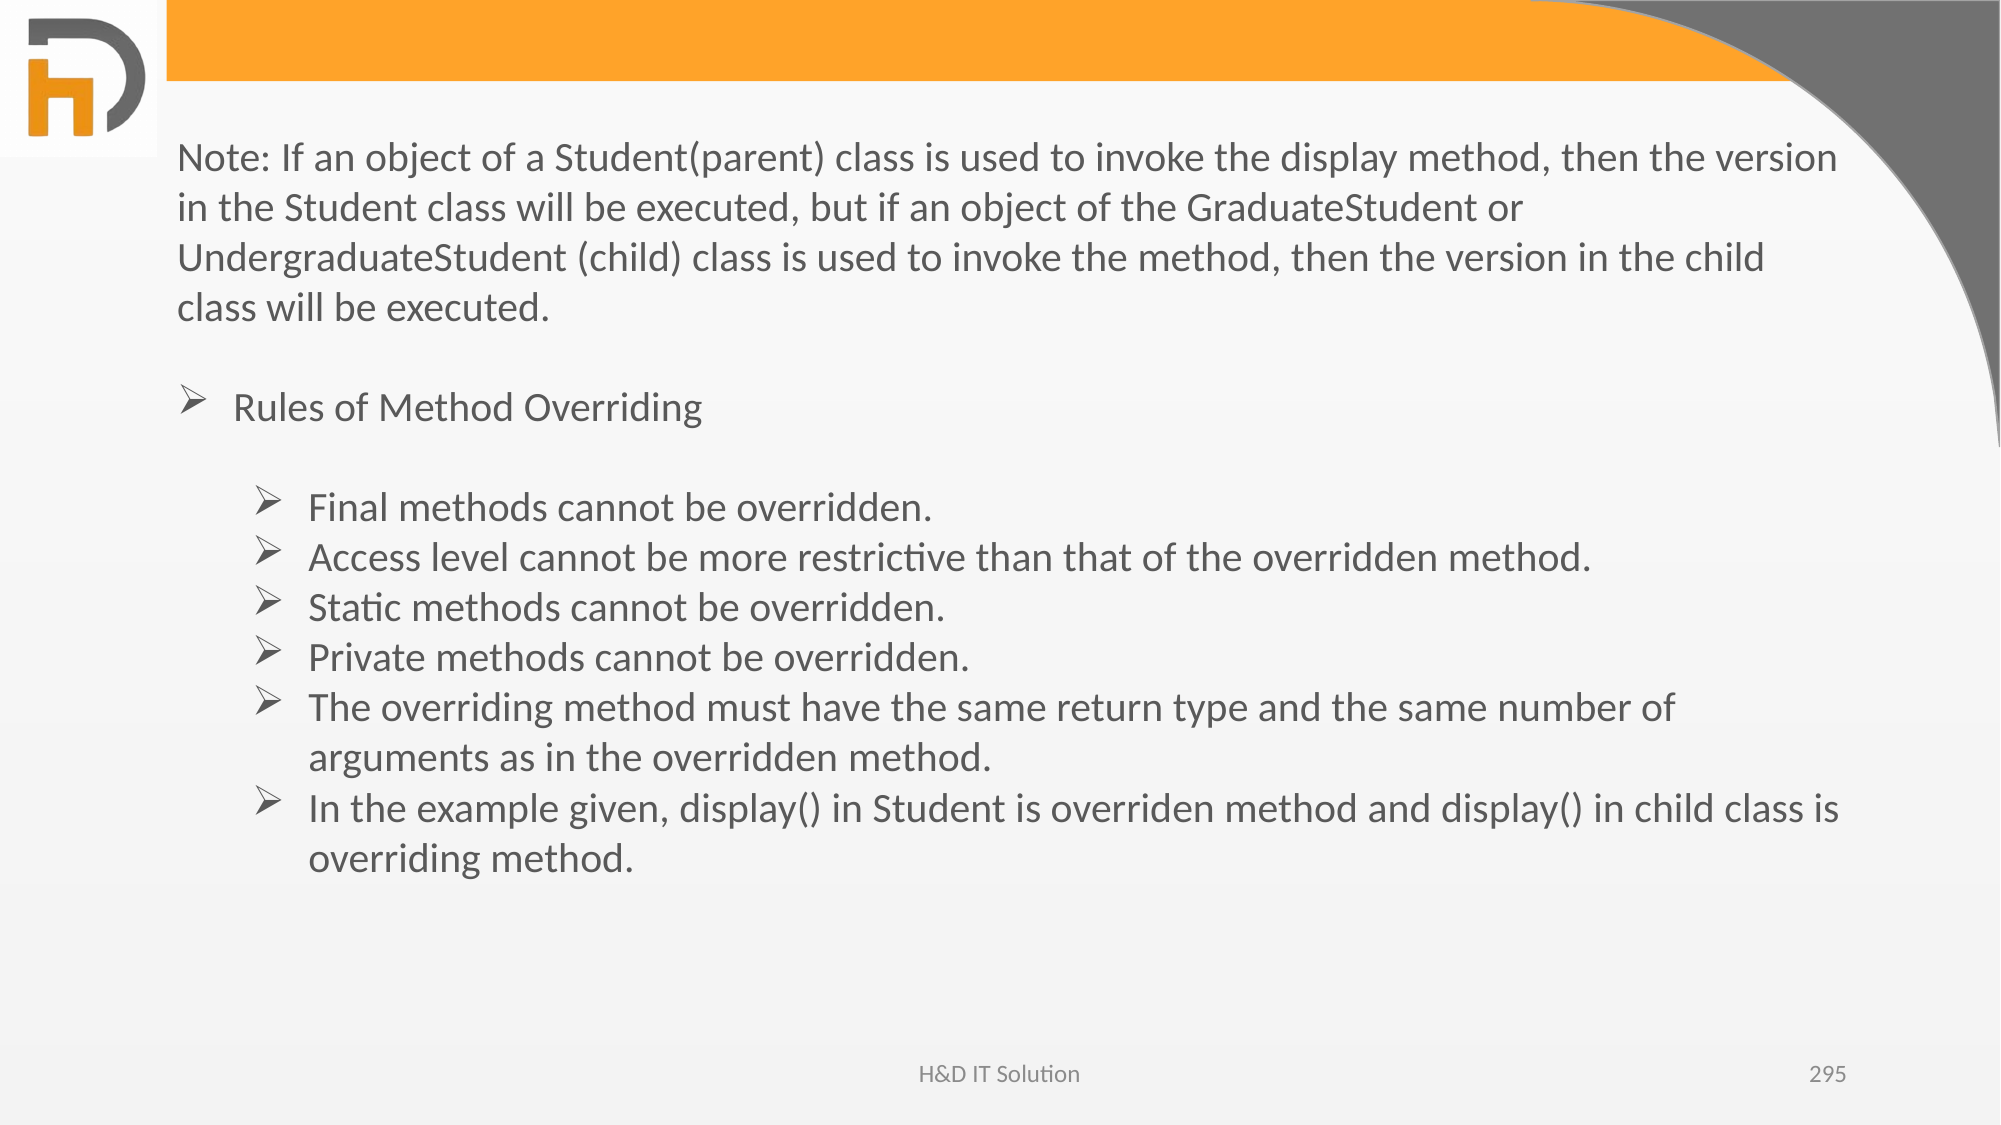

Note: If an object of a Student(parent) class is used to invoke the display method, then the version in the Student class will be executed, but if an object of the GraduateStudent or UndergraduateStudent (child) class is used to invoke the method, then the version in the child class will be executed.

Rules of Method Overriding

Final methods cannot be overridden.
Access level cannot be more restrictive than that of the overridden method.
Static methods cannot be overridden.
Private methods cannot be overridden.
The overriding method must have the same return type and the same number of arguments as in the overridden method.
In the example given, display() in Student is overriden method and display() in child class is overriding method.
H&D IT Solution
295